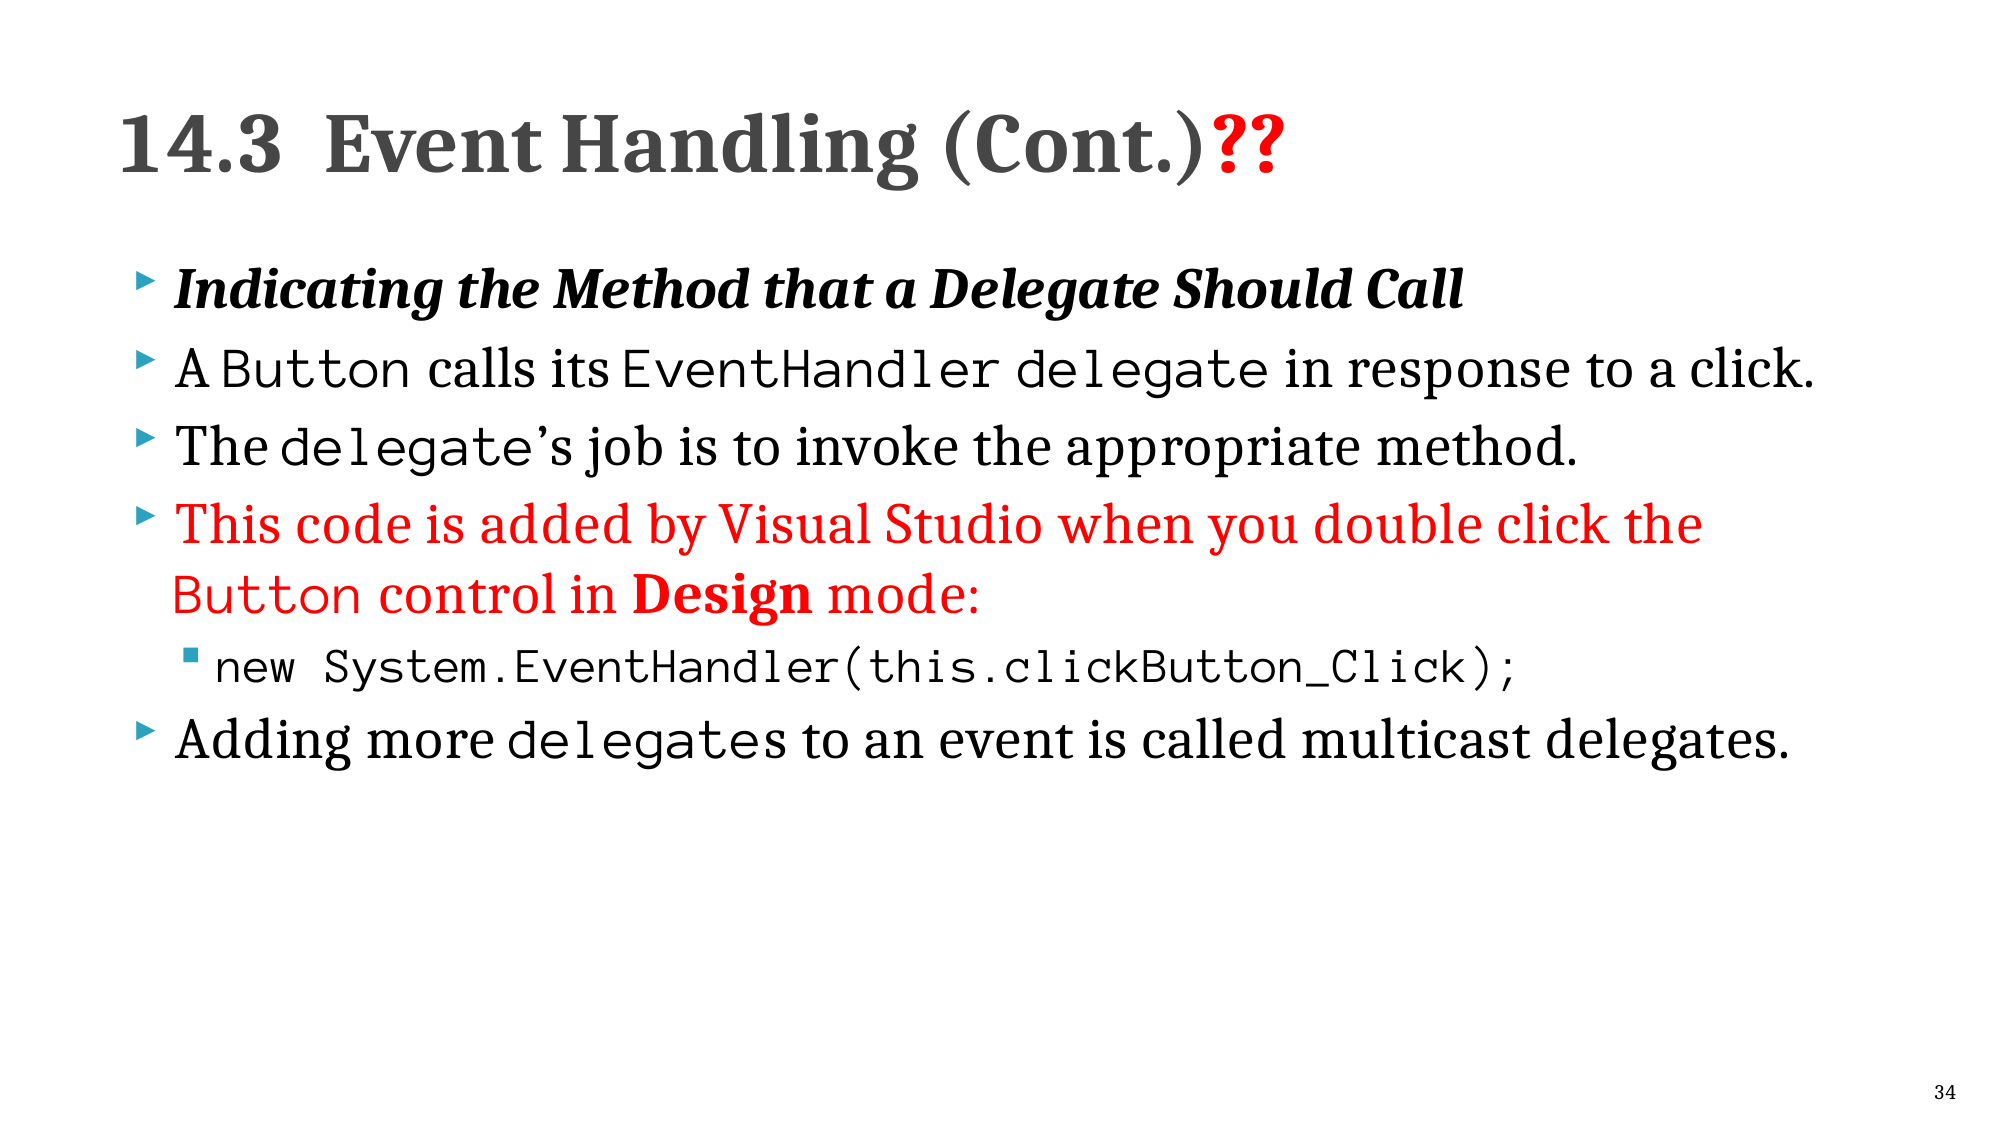

# 14.3  Event Handling (Cont.)??
Indicating the Method that a Delegate Should Call
A Button calls its EventHandler delegate in response to a click.
The delegate’s job is to invoke the appropriate method.
This code is added by Visual Studio when you double click the Button control in Design mode:
new System.EventHandler(this.clickButton_Click);
Adding more delegates to an event is called multicast delegates.
34